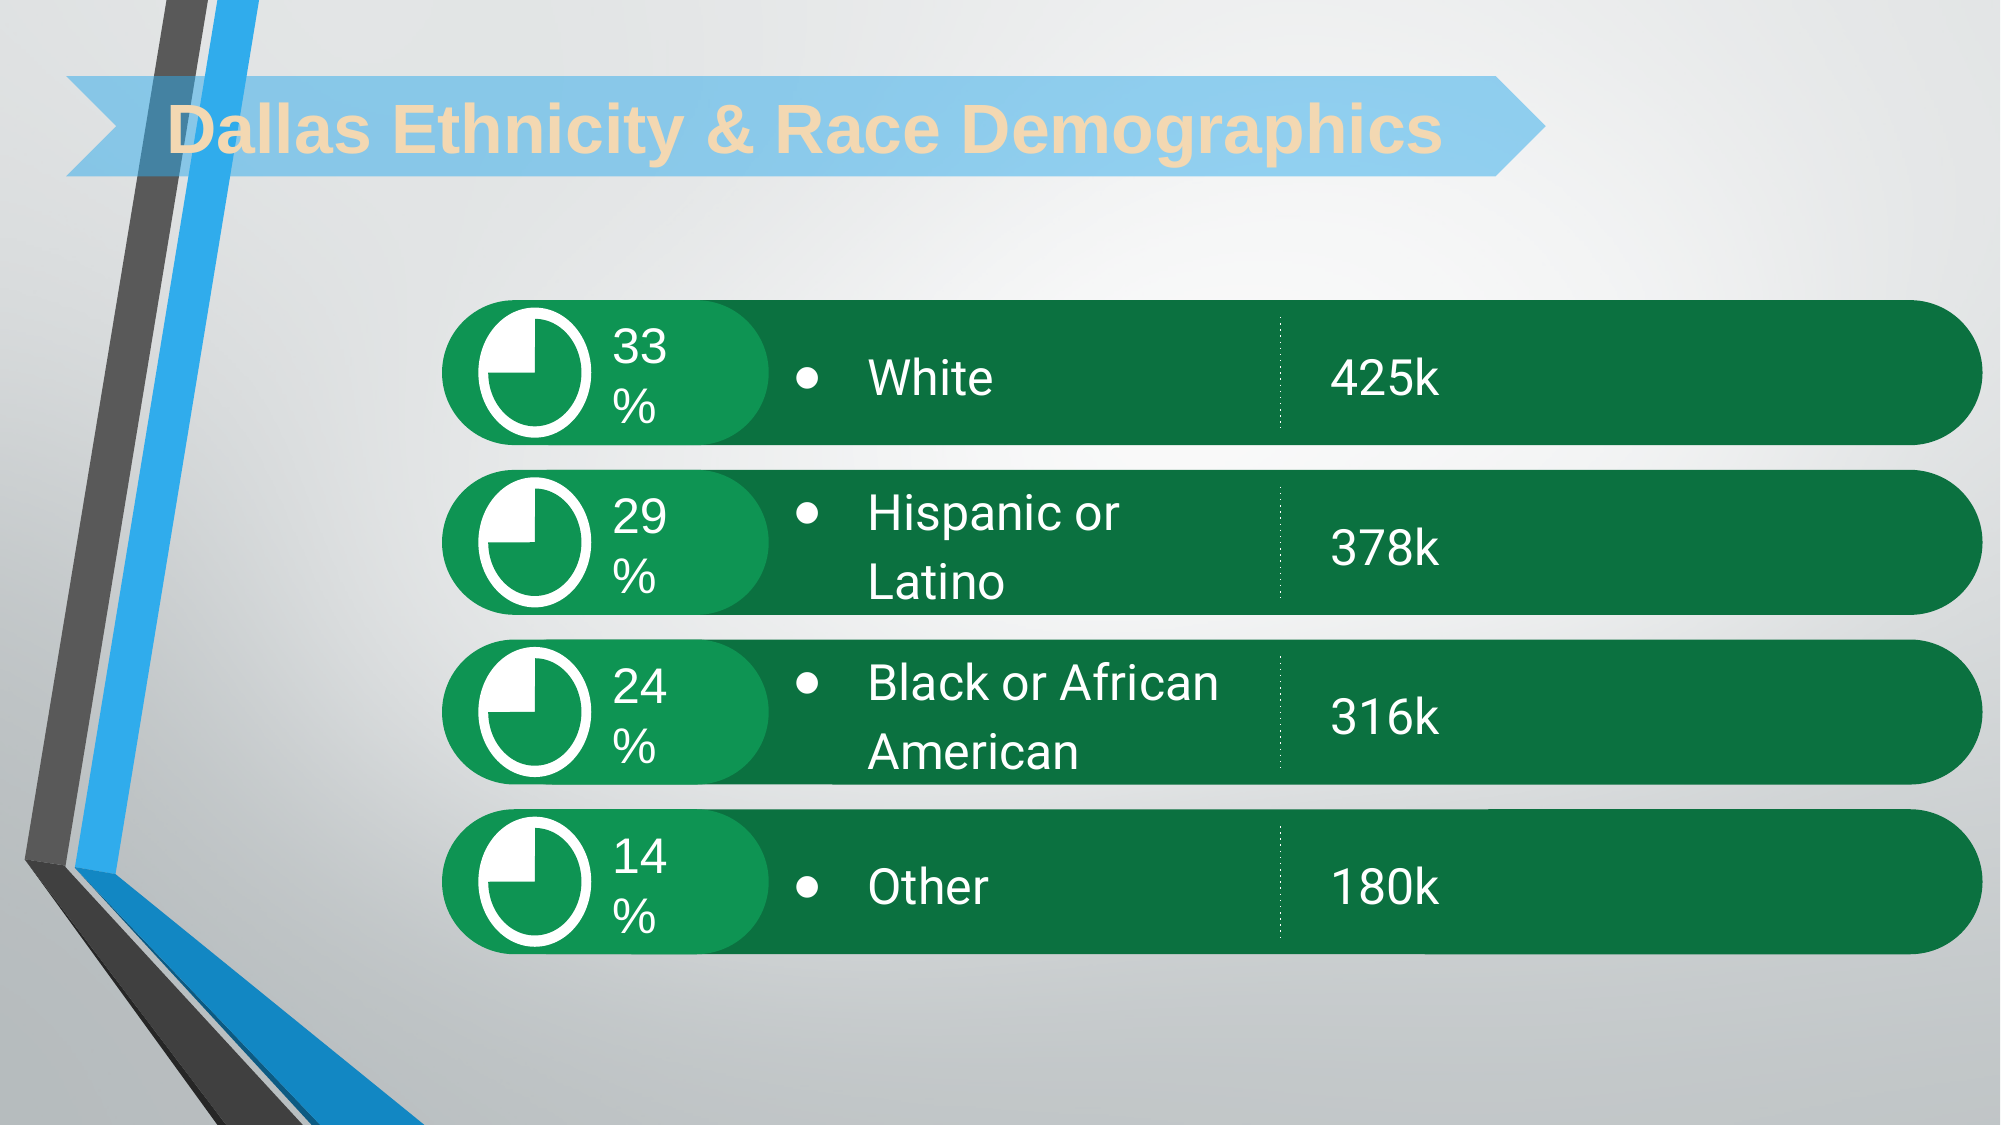

Dallas Ethnicity & Race Demographics

White
425k

33%

Hispanic or Latino
378k

29%

Black or African American
316k

24%

Other
180k

14%